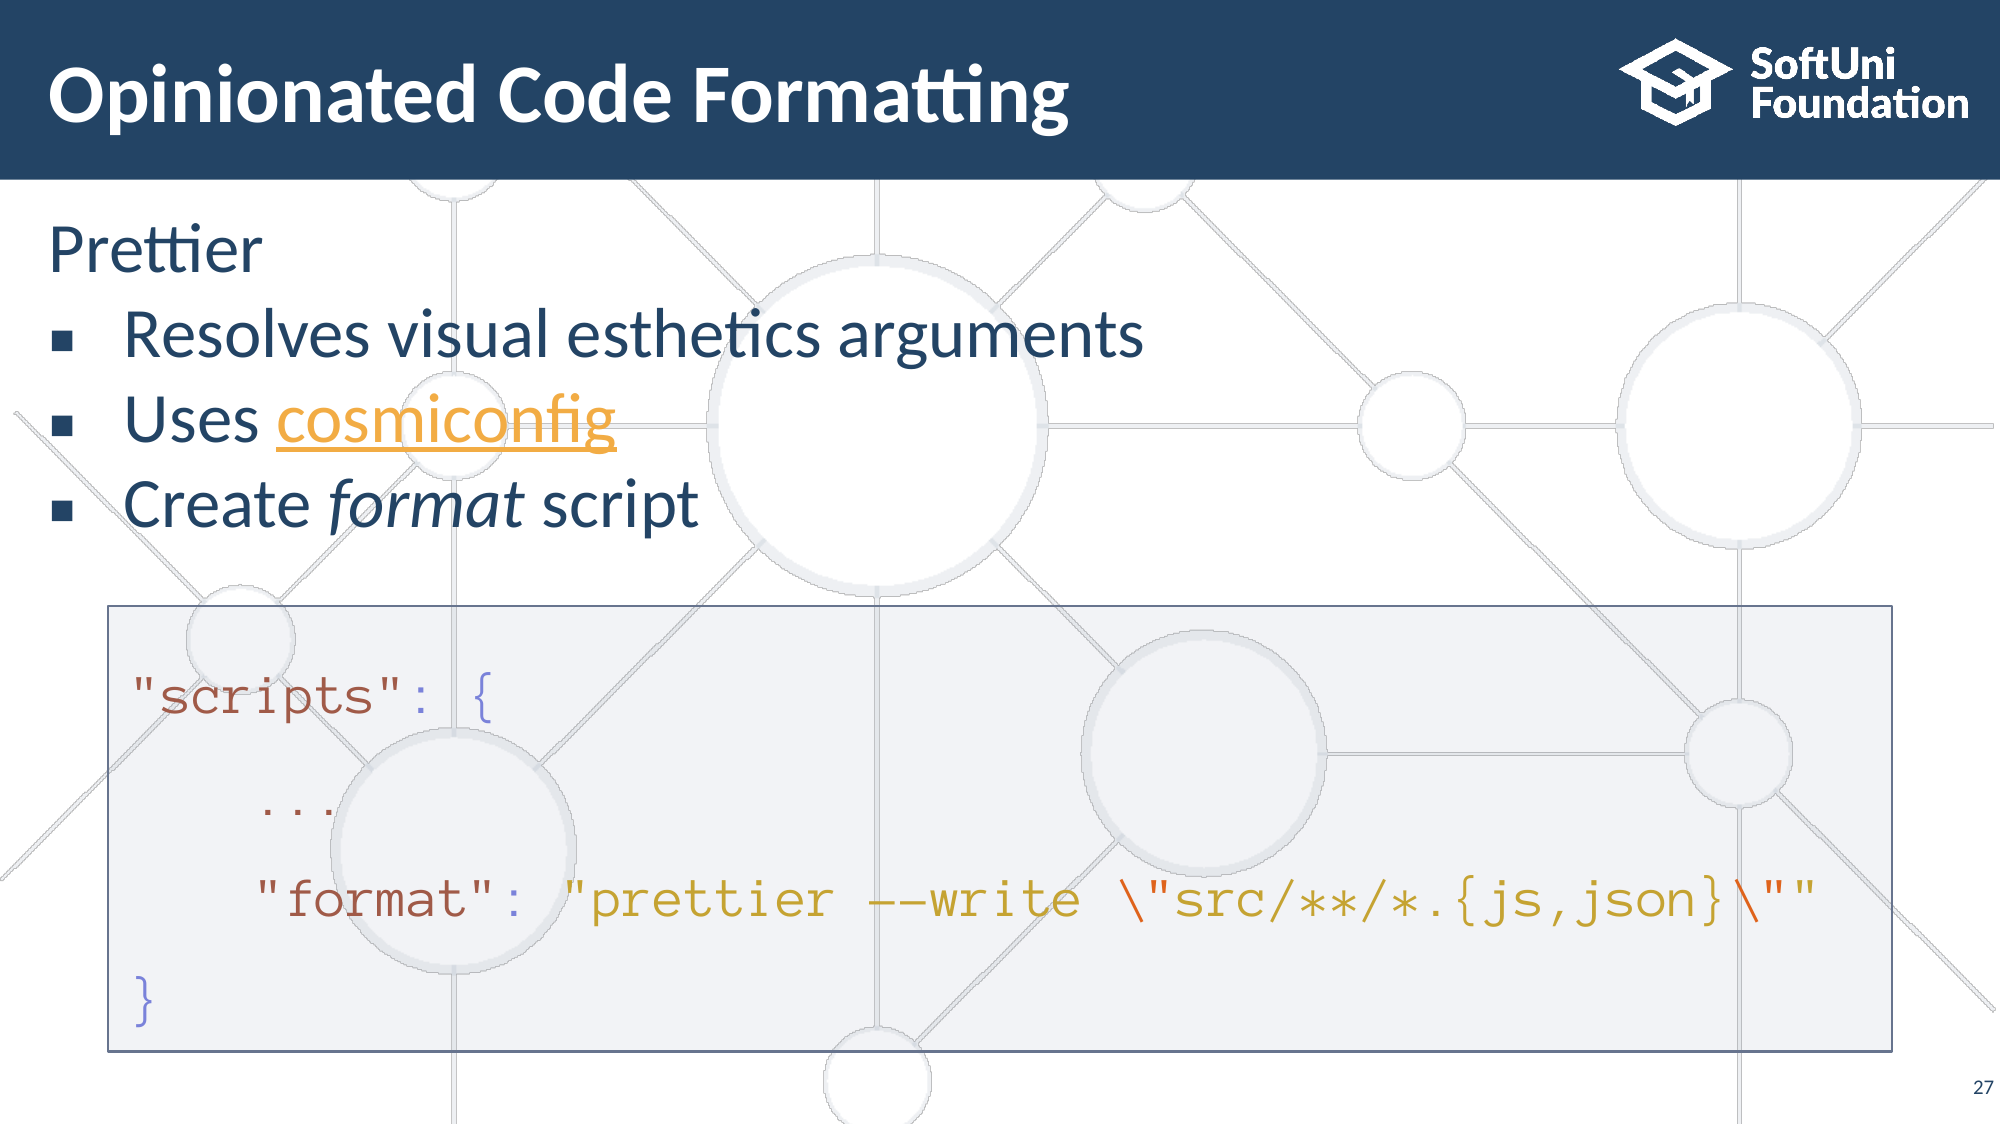

# Opinionated Code Formatting
Prettier
Resolves visual esthetics arguments
Uses cosmiconfig
Create format script

"scripts": {
    ...
    "format": "prettier --write \"src/**/*.{js,json}\""
}
27